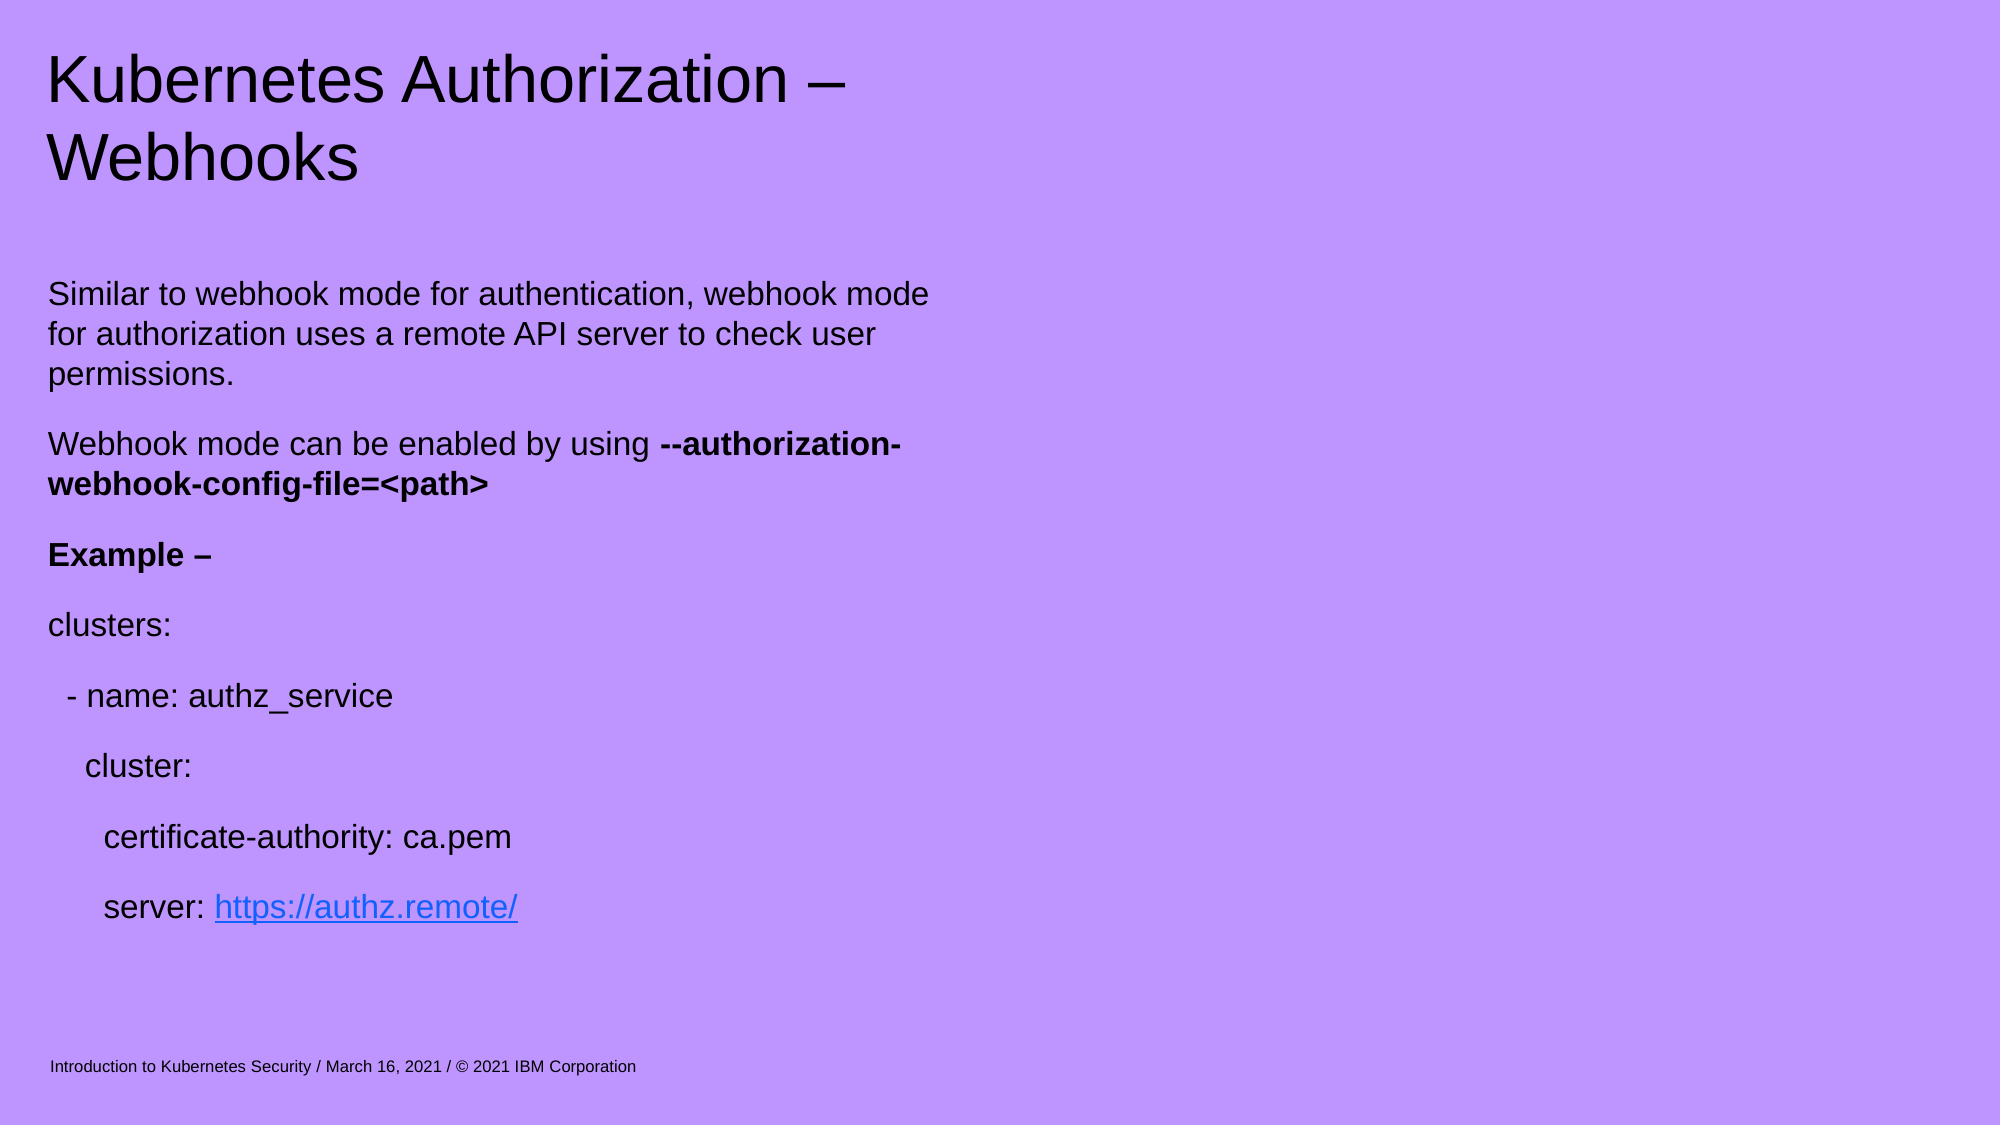

# Kubernetes Authorization – Webhooks
Similar to webhook mode for authentication, webhook mode for authorization uses a remote API server to check user permissions.
Webhook mode can be enabled by using --authorization-webhook-config-file=<path>
Example –
clusters:
  - name: authz_service
    cluster:
      certificate-authority: ca.pem
      server: https://authz.remote/

Introduction to Kubernetes Security / March 16, 2021 / © 2021 IBM Corporation